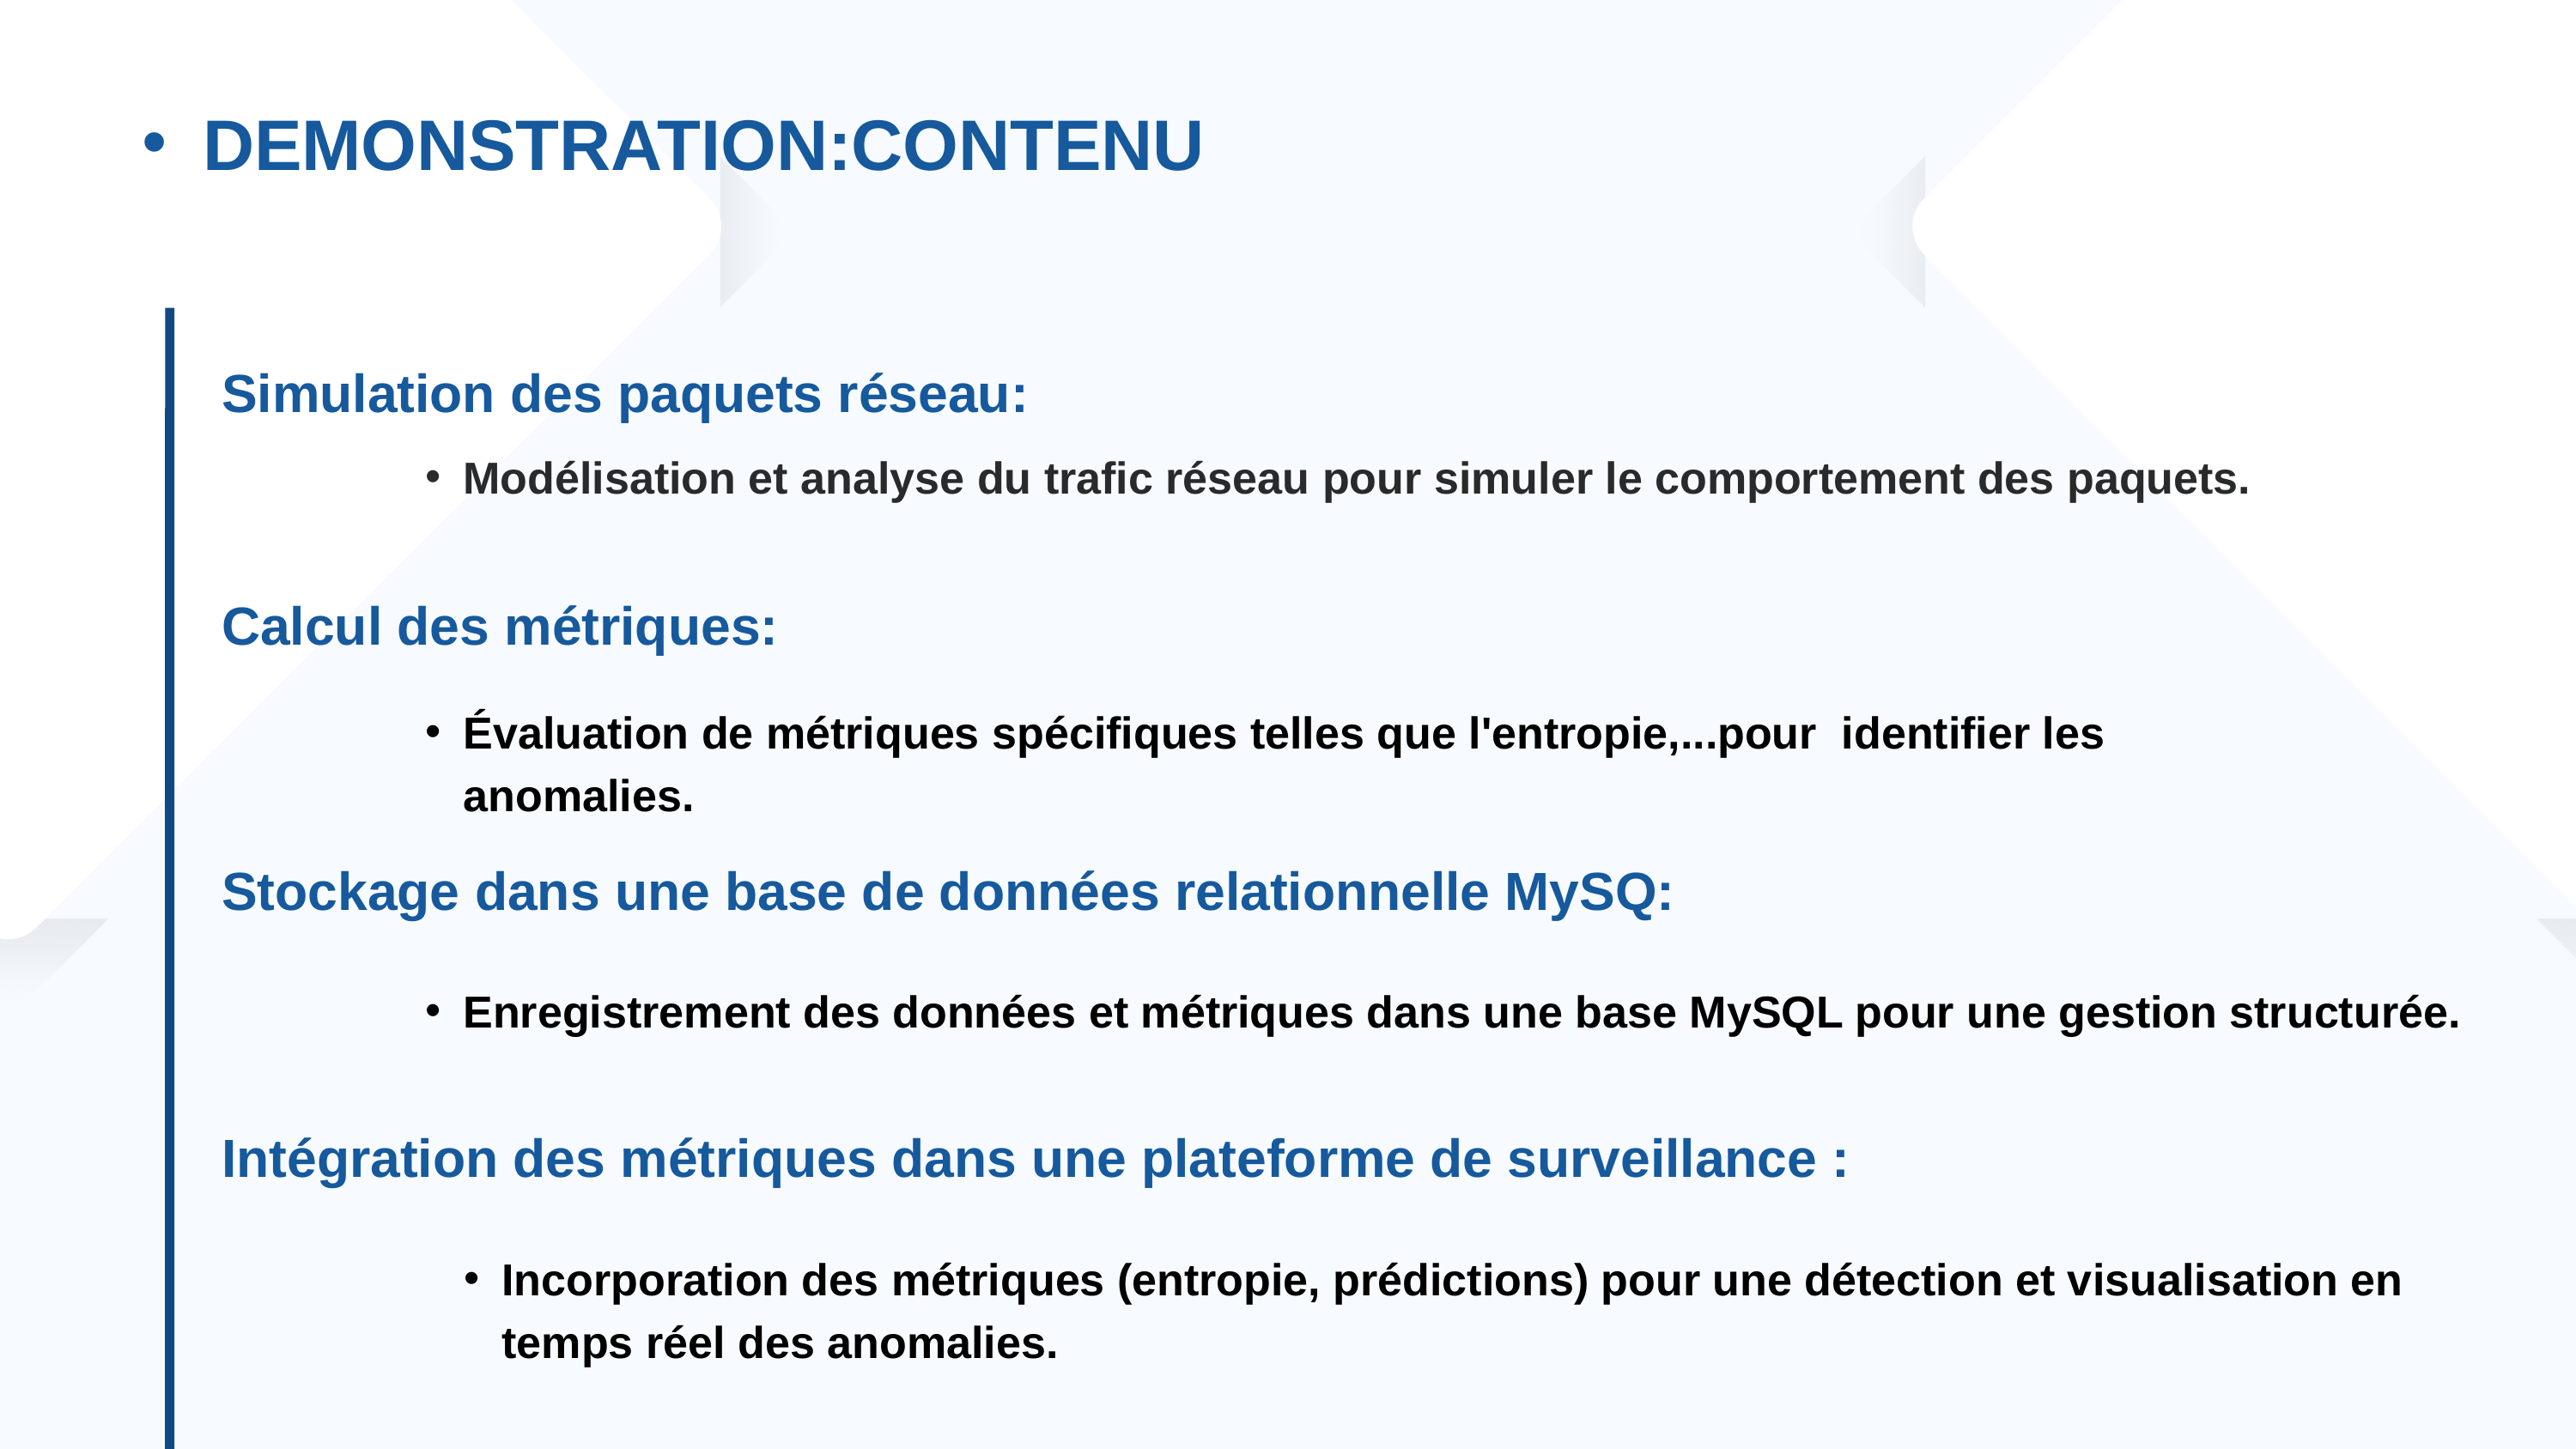

DEMONSTRATION:CONTENU

Simulation des paquets réseau:
Modélisation et analyse du trafic réseau pour simuler le comportement des paquets.
Calcul des métriques:
Évaluation de métriques spécifiques telles que l'entropie,...pour  identifier les anomalies.
Stockage dans une base de données relationnelle MySQ:
Enregistrement des données et métriques dans une base MySQL pour une gestion structurée.
Intégration des métriques dans une plateforme de surveillance :
Incorporation des métriques (entropie, prédictions) pour une détection et visualisation en temps réel des anomalies.